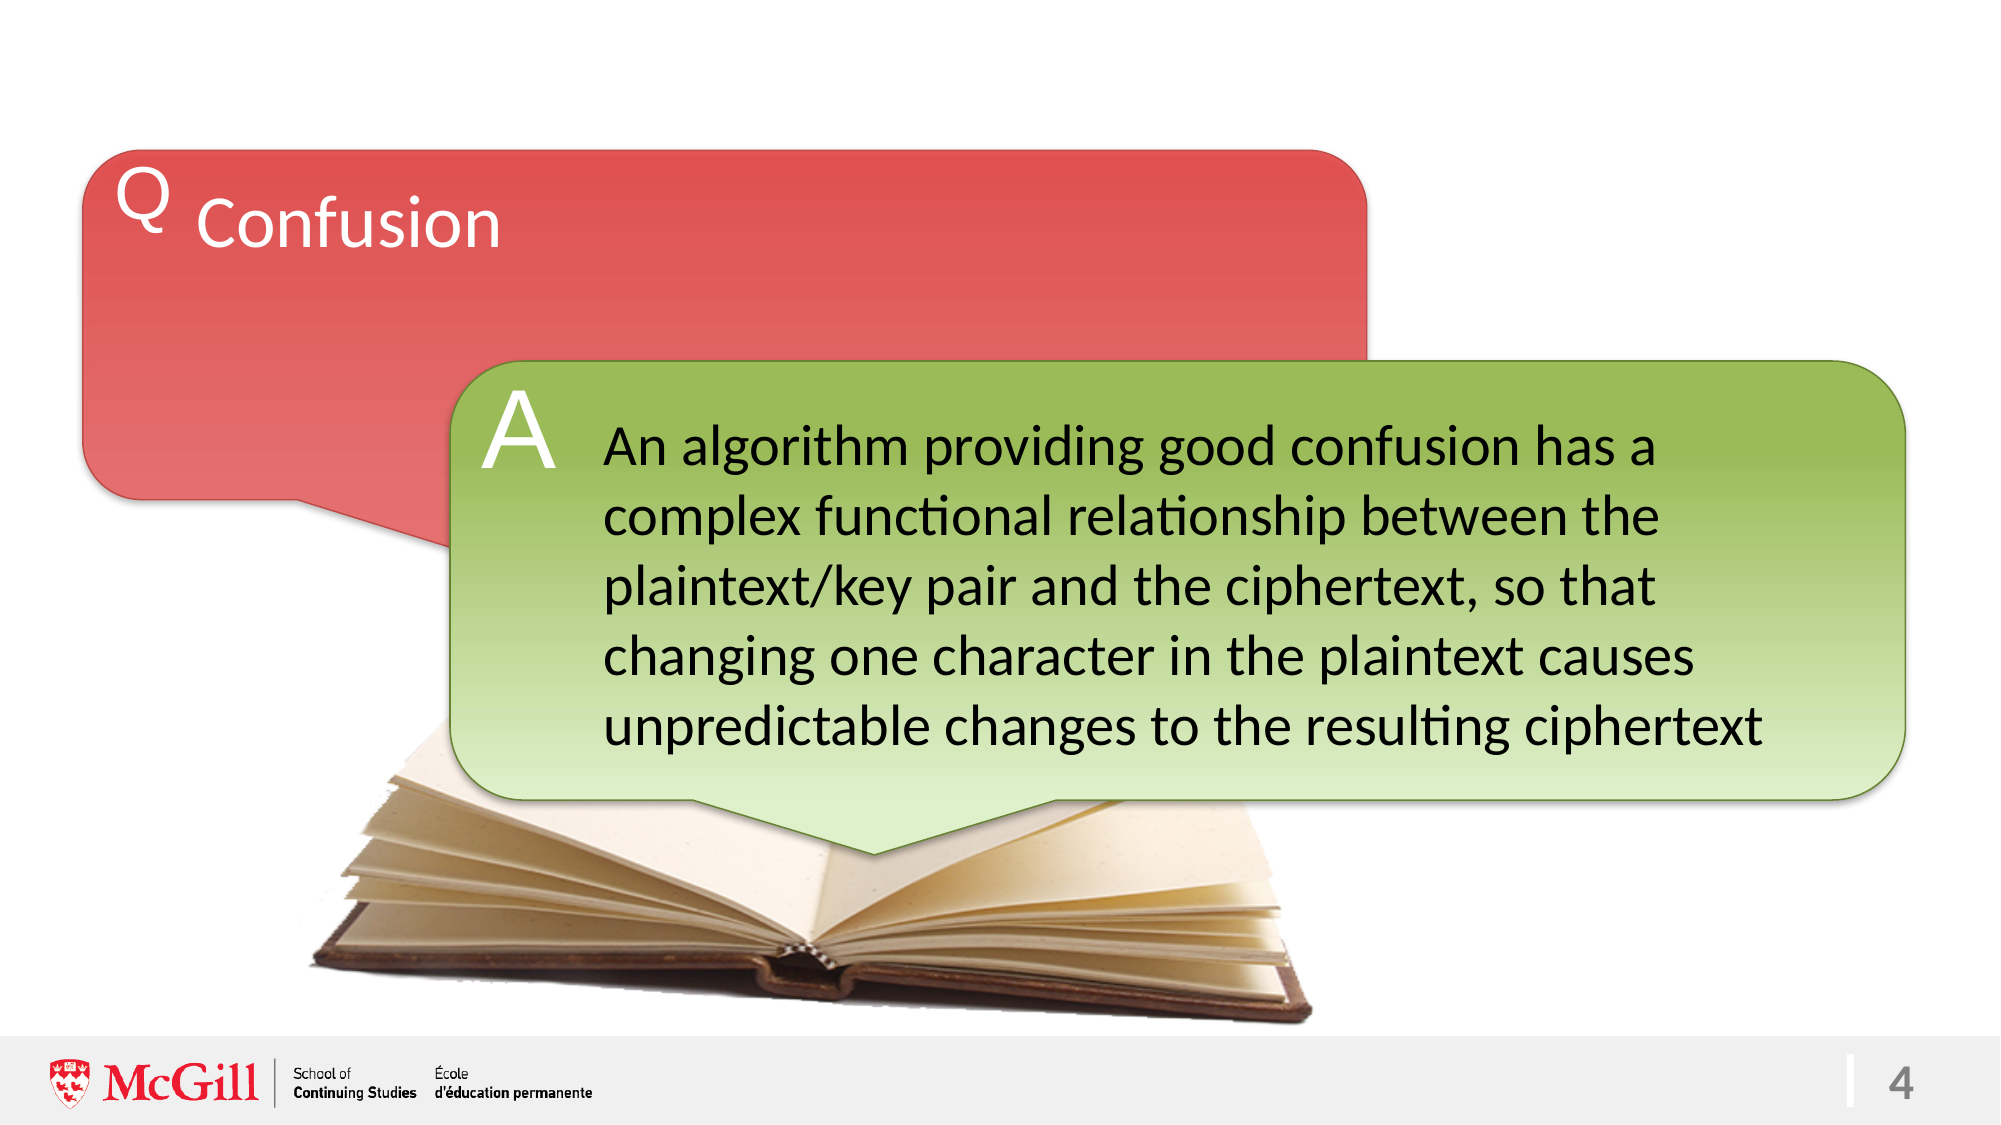

#
4
Confusion

An algorithm providing good confusion has a complex functional relationship between the plaintext/key pair and the ciphertext, so that changing one character in the plaintext causes unpredictable changes to the resulting ciphertext